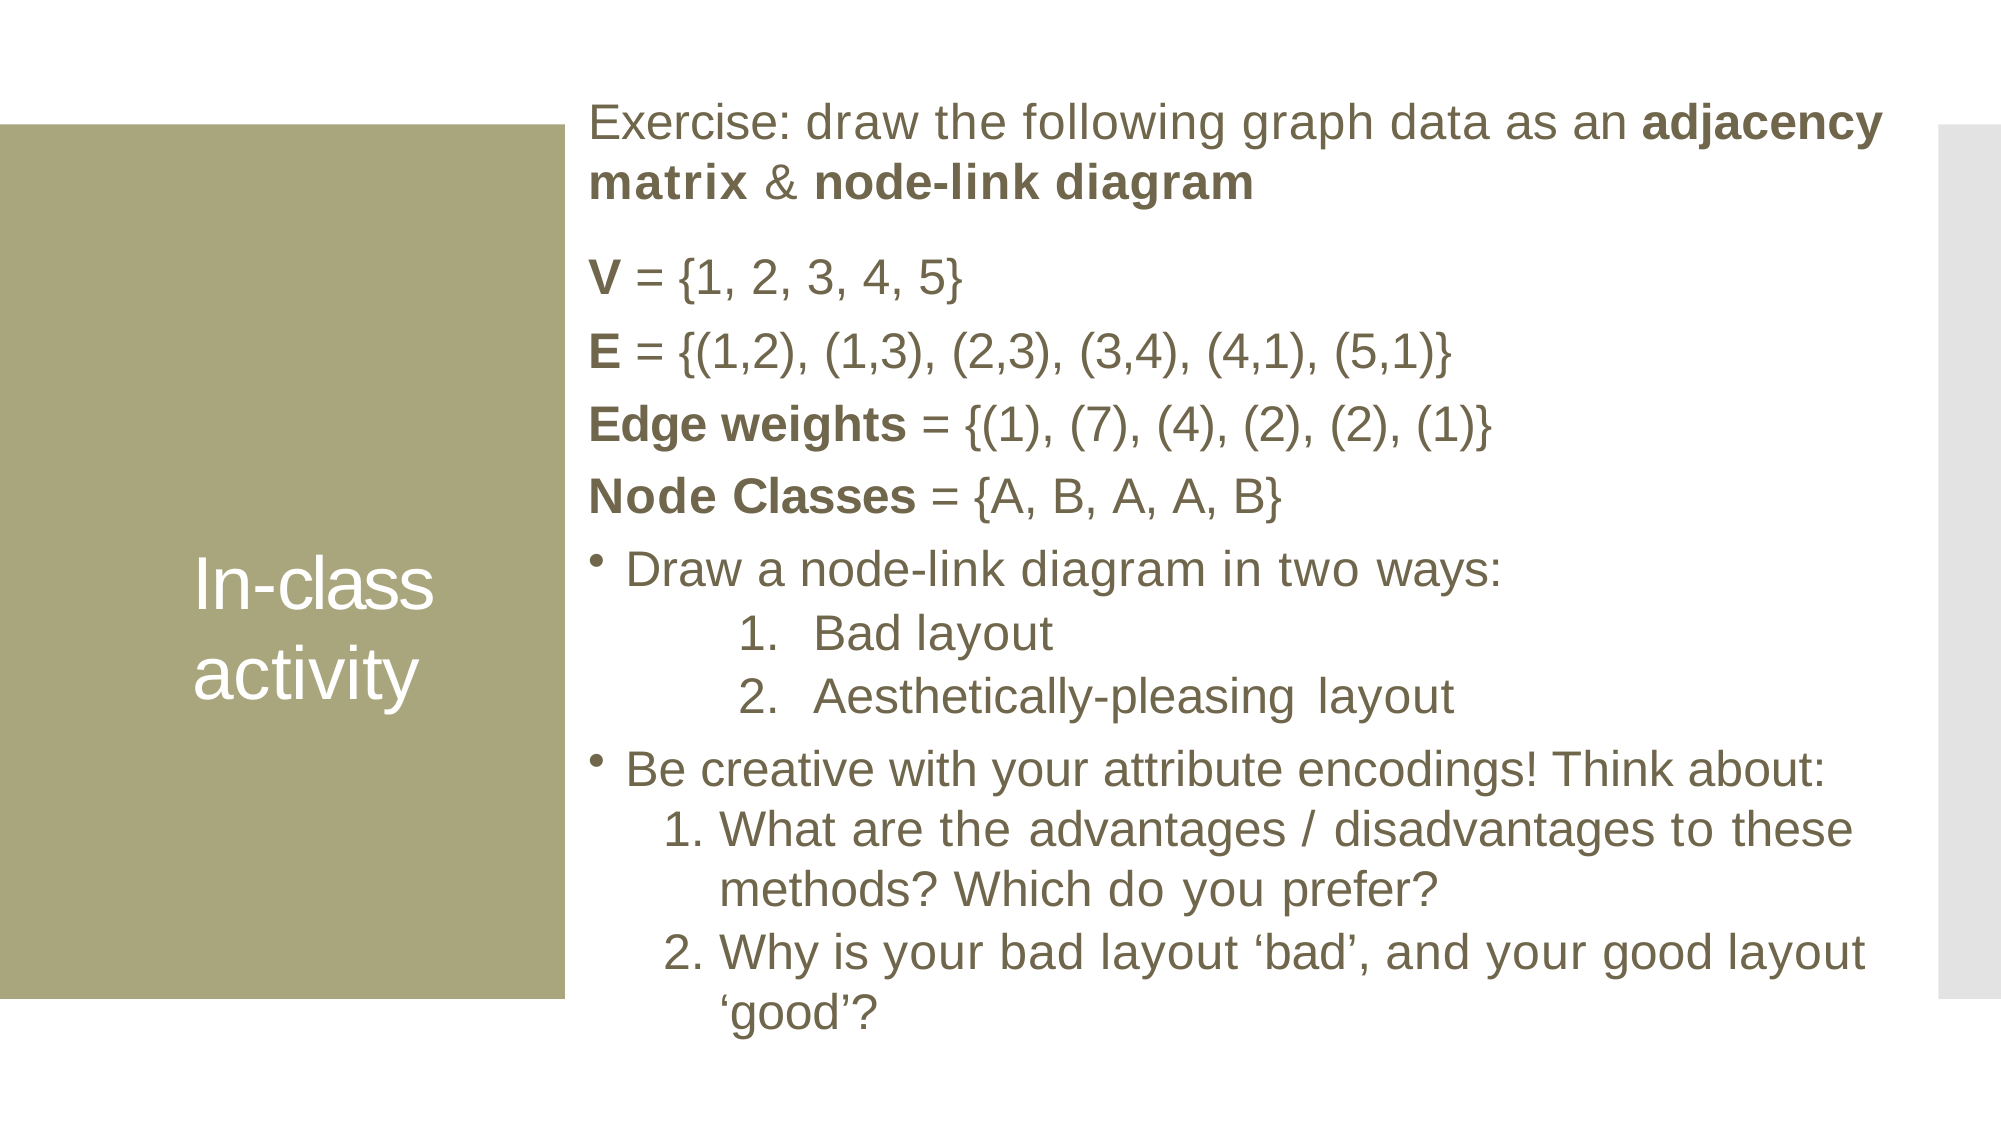

Exercise: draw the following graph data as an adjacency matrix & node-link diagram
V = {1, 2, 3, 4, 5}
E = {(1,2), (1,3), (2,3), (3,4), (4,1), (5,1)}
Edge weights = {(1), (7), (4), (2), (2), (1)}
Node Classes = {A, B, A, A, B}
Draw a node-link diagram in two ways:
Bad layout
Aesthetically-pleasing layout
Be creative with your attribute encodings! Think about:
What are the advantages / disadvantages to these methods? Which do you prefer?
Why is your bad layout ‘bad’, and your good layout ‘good’?
# In-class activity